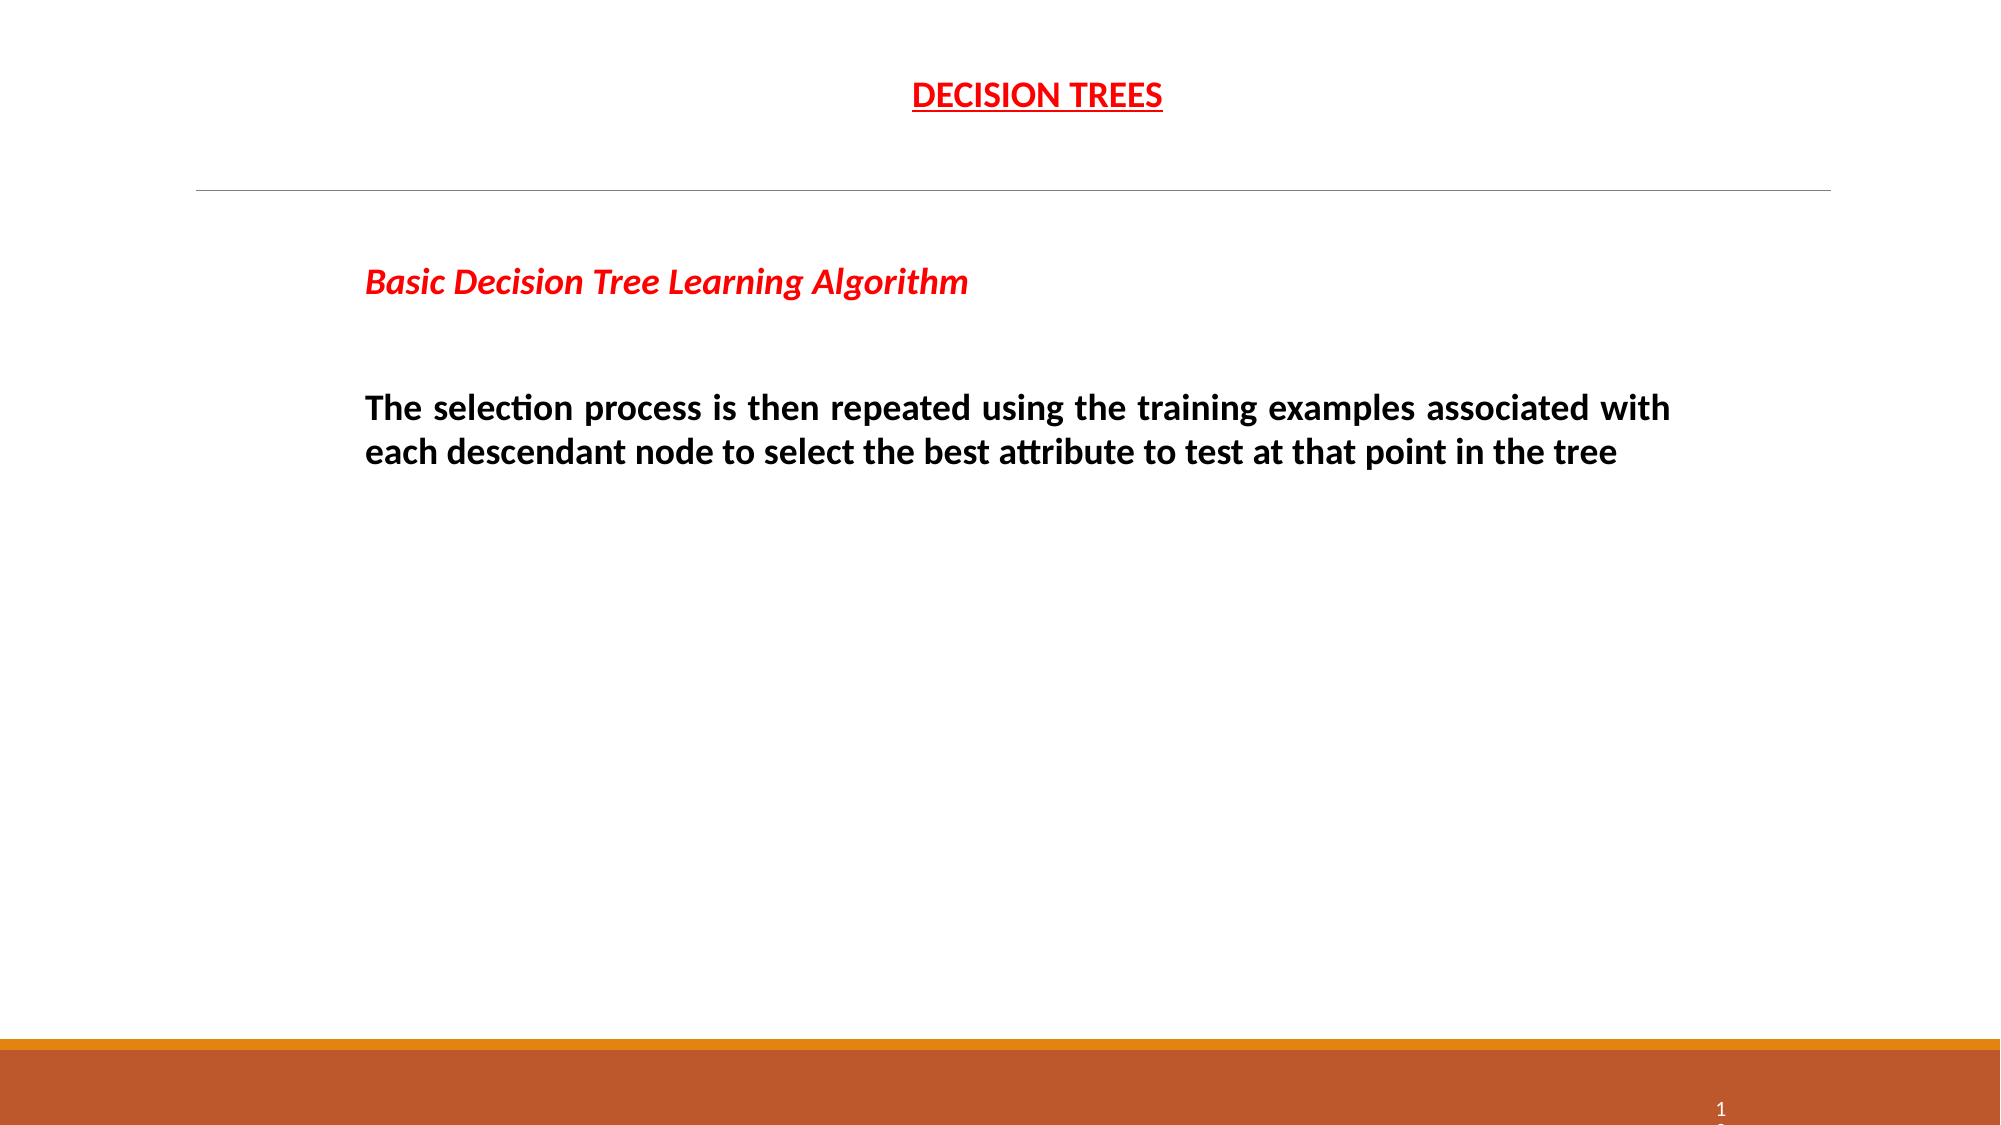

DECISION TREES
Basic Decision Tree Learning Algorithm
The selection process is then repeated using the training examples associated with each descendant node to select the best attribute to test at that point in the tree
12